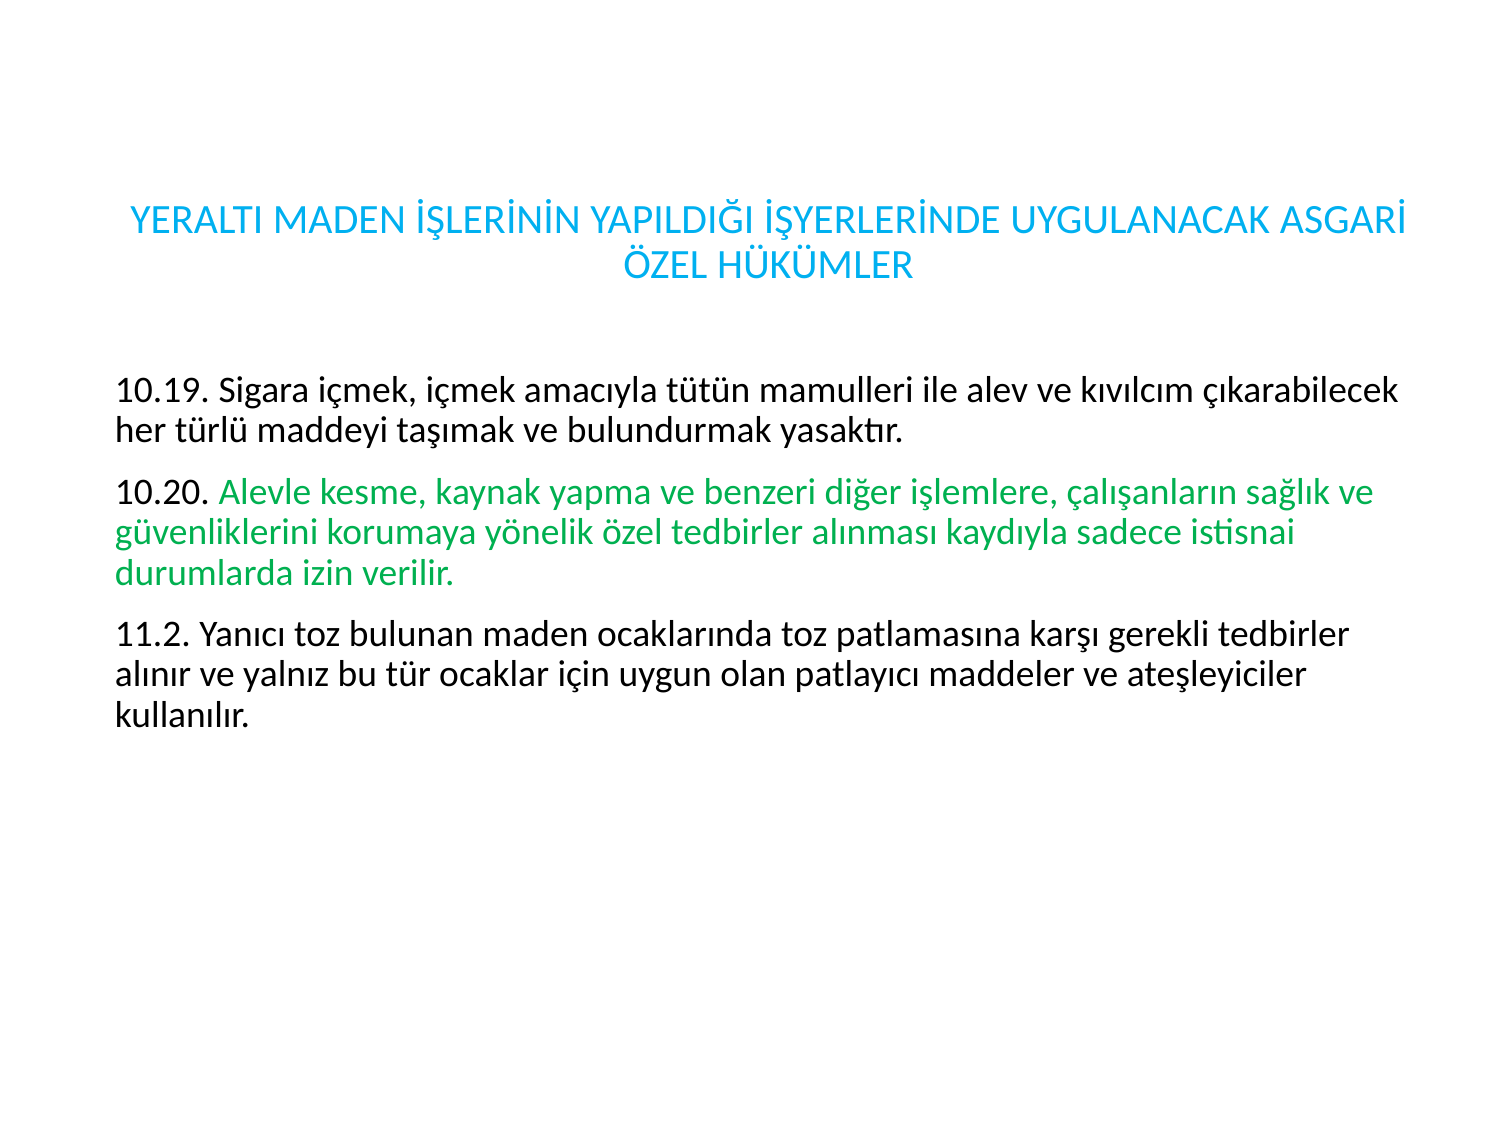

# YERALTI MADEN İŞLERİNİN YAPILDIĞI İŞYERLERİNDE UYGULANACAK ASGARİ ÖZEL HÜKÜMLER
10.19. Sigara içmek, içmek amacıyla tütün mamulleri ile alev ve kıvılcım çıkarabilecek her türlü maddeyi taşımak ve bulundurmak yasaktır.
10.20. Alevle kesme, kaynak yapma ve benzeri diğer işlemlere, çalışanların sağlık ve güvenliklerini korumaya yönelik özel tedbirler alınması kaydıyla sadece istisnai durumlarda izin verilir.
11.2. Yanıcı toz bulunan maden ocaklarında toz patlamasına karşı gerekli tedbirler alınır ve yalnız bu tür ocaklar için uygun olan patlayıcı maddeler ve ateşleyiciler kullanılır.